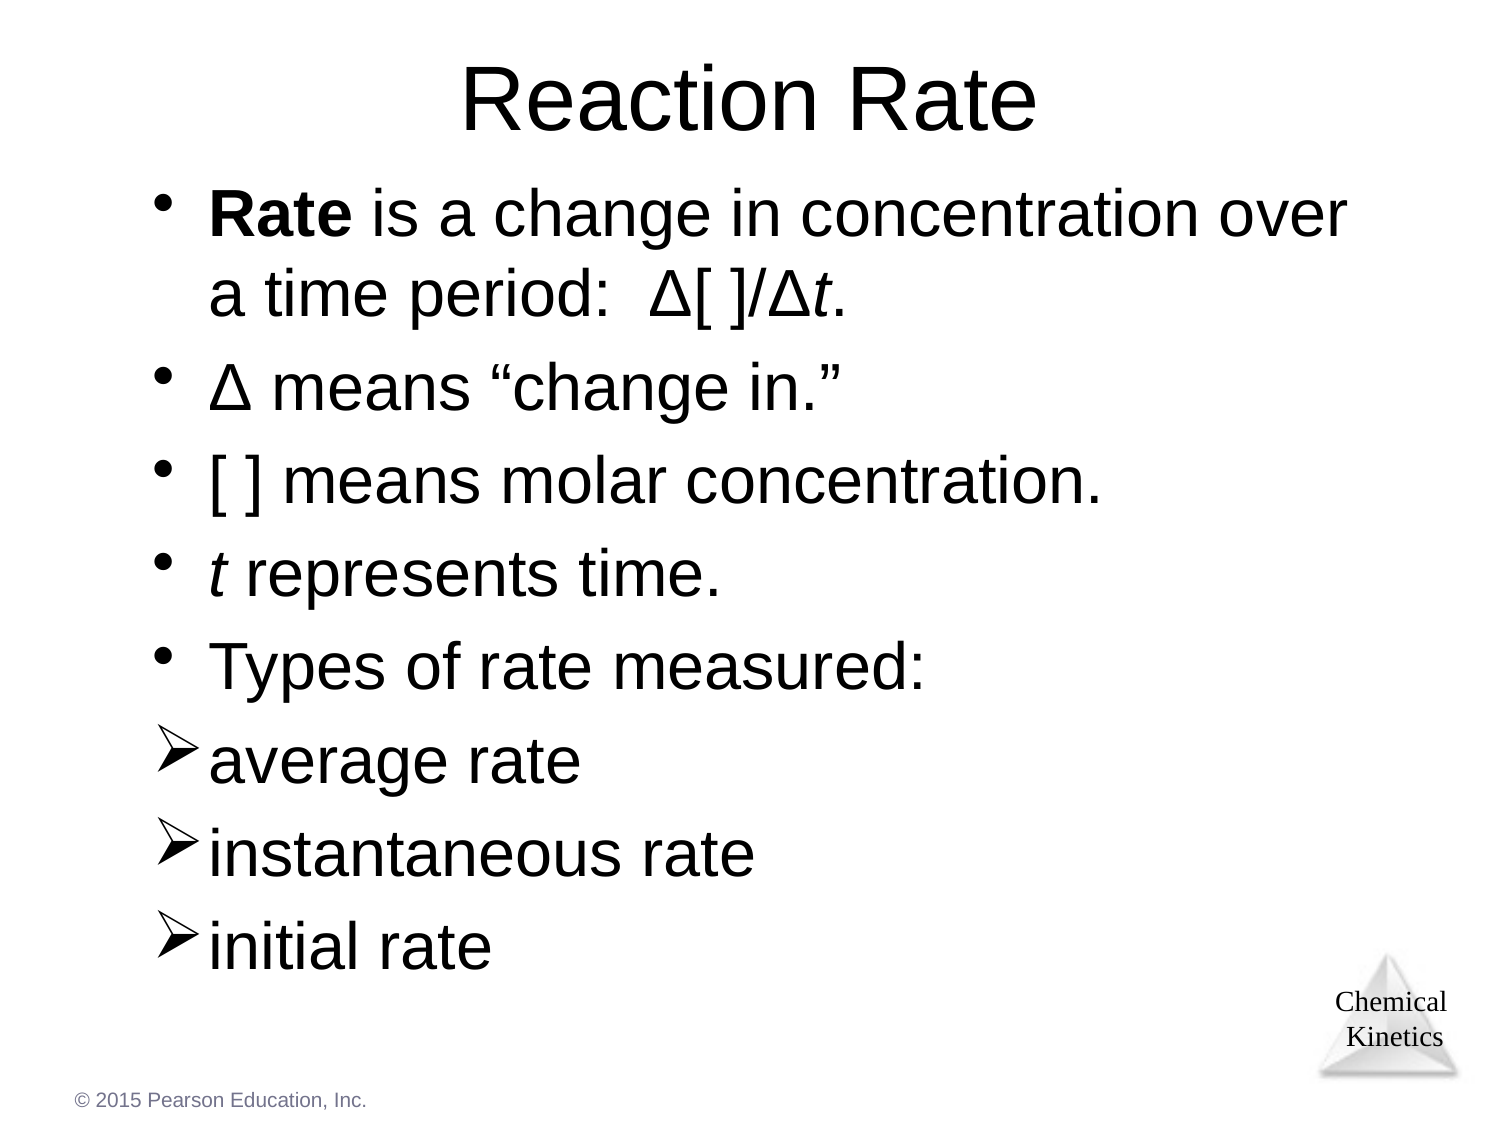

# Reaction Rate
Rate is a change in concentration over a time period:  Δ[ ]/Δt.
Δ means “change in.”
[ ] means molar concentration.
t represents time.
Types of rate measured:
average rate
instantaneous rate
initial rate